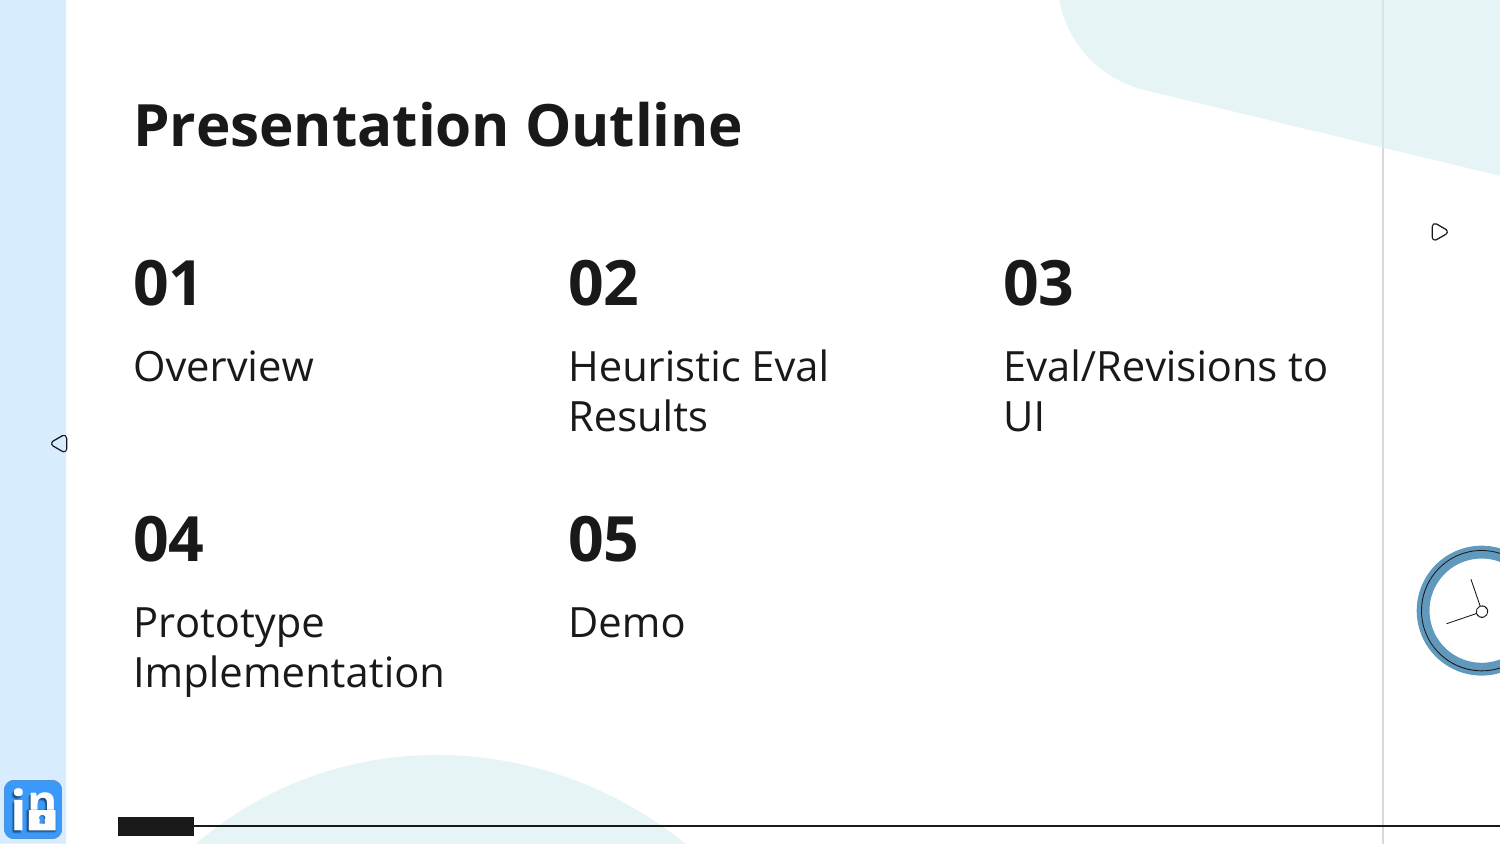

# Presentation Outline
01
02
03
Overview
Heuristic Eval Results
Eval/Revisions to UI
04
05
Prototype Implementation
Demo